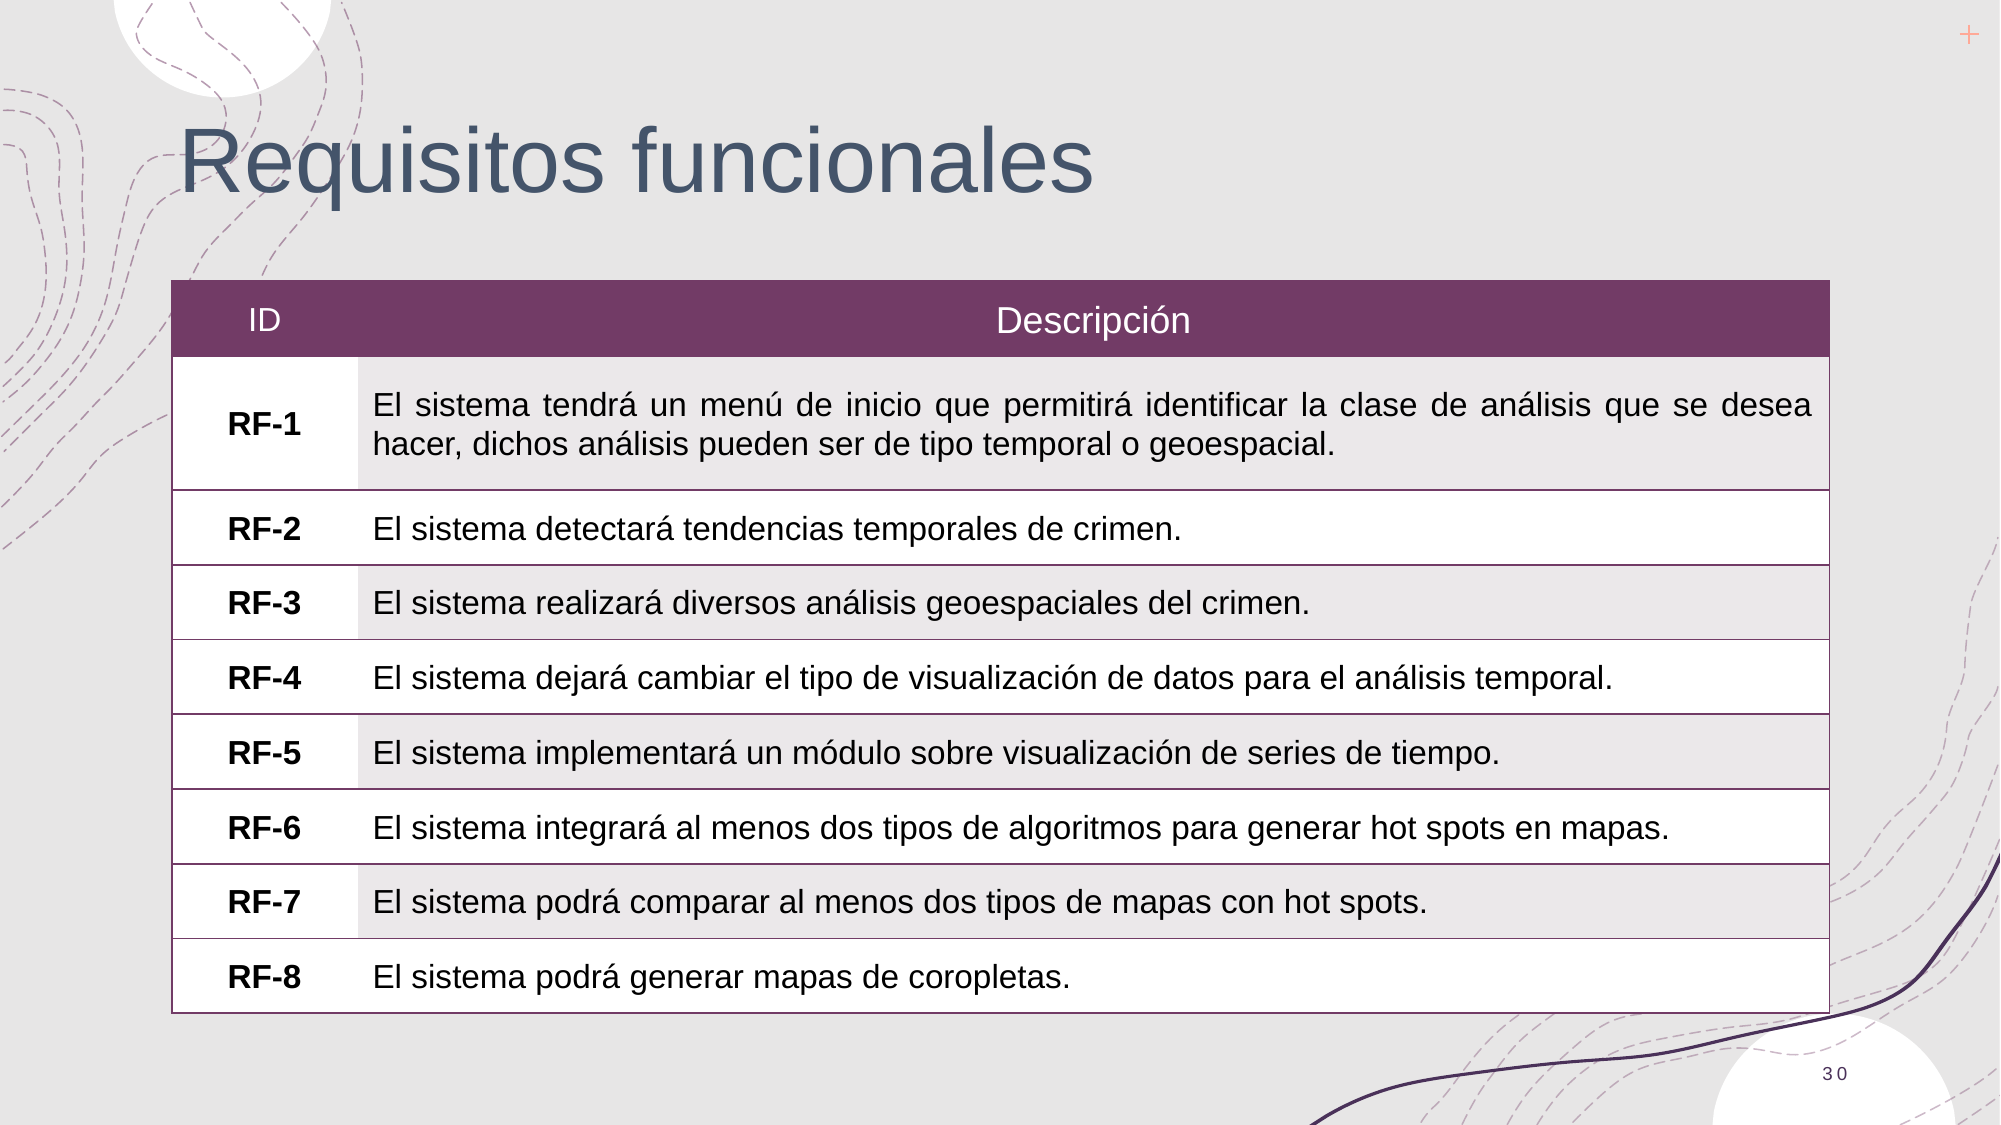

# Requisitos funcionales
| ID | Descripción |
| --- | --- |
| RF-1 | El sistema tendrá un menú de inicio que permitirá identificar la clase de análisis que se desea hacer, dichos análisis pueden ser de tipo temporal o geoespacial. |
| RF-2 | El sistema detectará tendencias temporales de crimen. |
| RF-3 | El sistema realizará diversos análisis geoespaciales del crimen. |
| RF-4 | El sistema dejará cambiar el tipo de visualización de datos para el análisis temporal. |
| RF-5 | El sistema implementará un módulo sobre visualización de series de tiempo. |
| RF-6 | El sistema integrará al menos dos tipos de algoritmos para generar hot spots en mapas. |
| RF-7 | El sistema podrá comparar al menos dos tipos de mapas con hot spots. |
| RF-8 | El sistema podrá generar mapas de coropletas. |

30